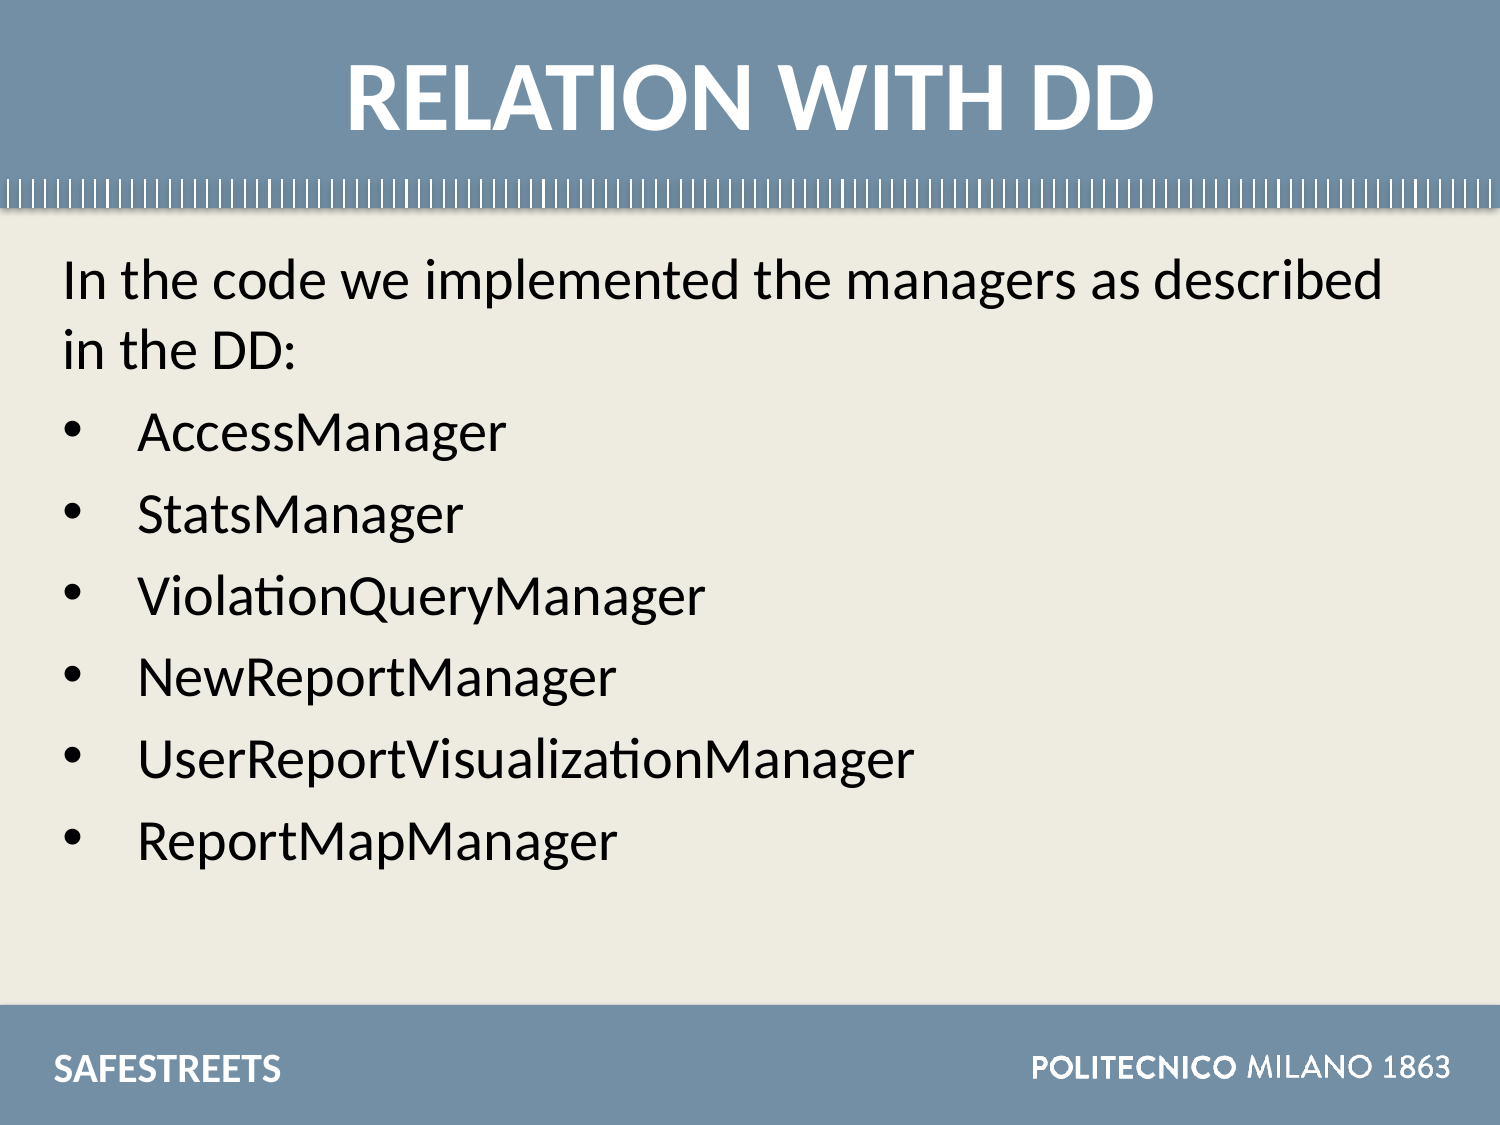

# RELATION WITH DD
In the code we implemented the managers as described in the DD:
AccessManager
StatsManager
ViolationQueryManager
NewReportManager
UserReportVisualizationManager
ReportMapManager